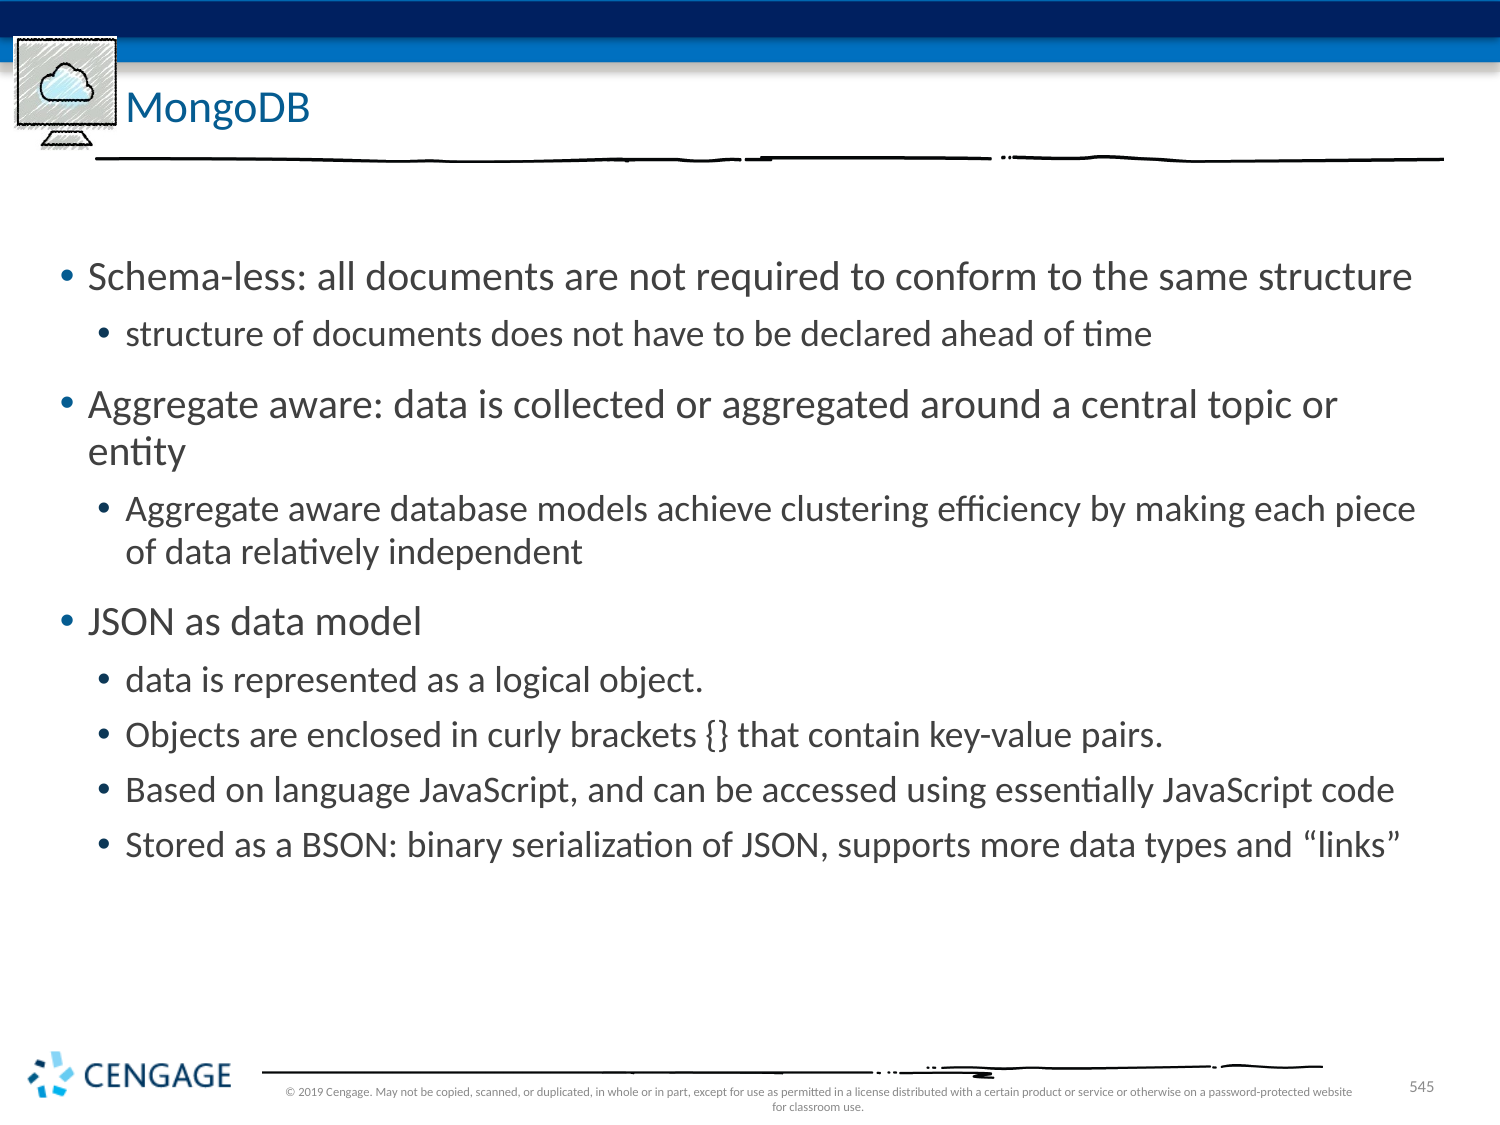

# MongoDB
Schema-less: all documents are not required to conform to the same structure
structure of documents does not have to be declared ahead of time
Aggregate aware: data is collected or aggregated around a central topic or entity
Aggregate aware database models achieve clustering efficiency by making each piece of data relatively independent
JSON as data model
data is represented as a logical object.
Objects are enclosed in curly brackets {} that contain key-value pairs.
Based on language JavaScript, and can be accessed using essentially JavaScript code
Stored as a BSON: binary serialization of JSON, supports more data types and “links”

© 2019 Cengage. May not be copied, scanned, or duplicated, in whole or in part, except for use as permitted in a license distributed with a certain product or service or otherwise on a password-protected website for classroom use.